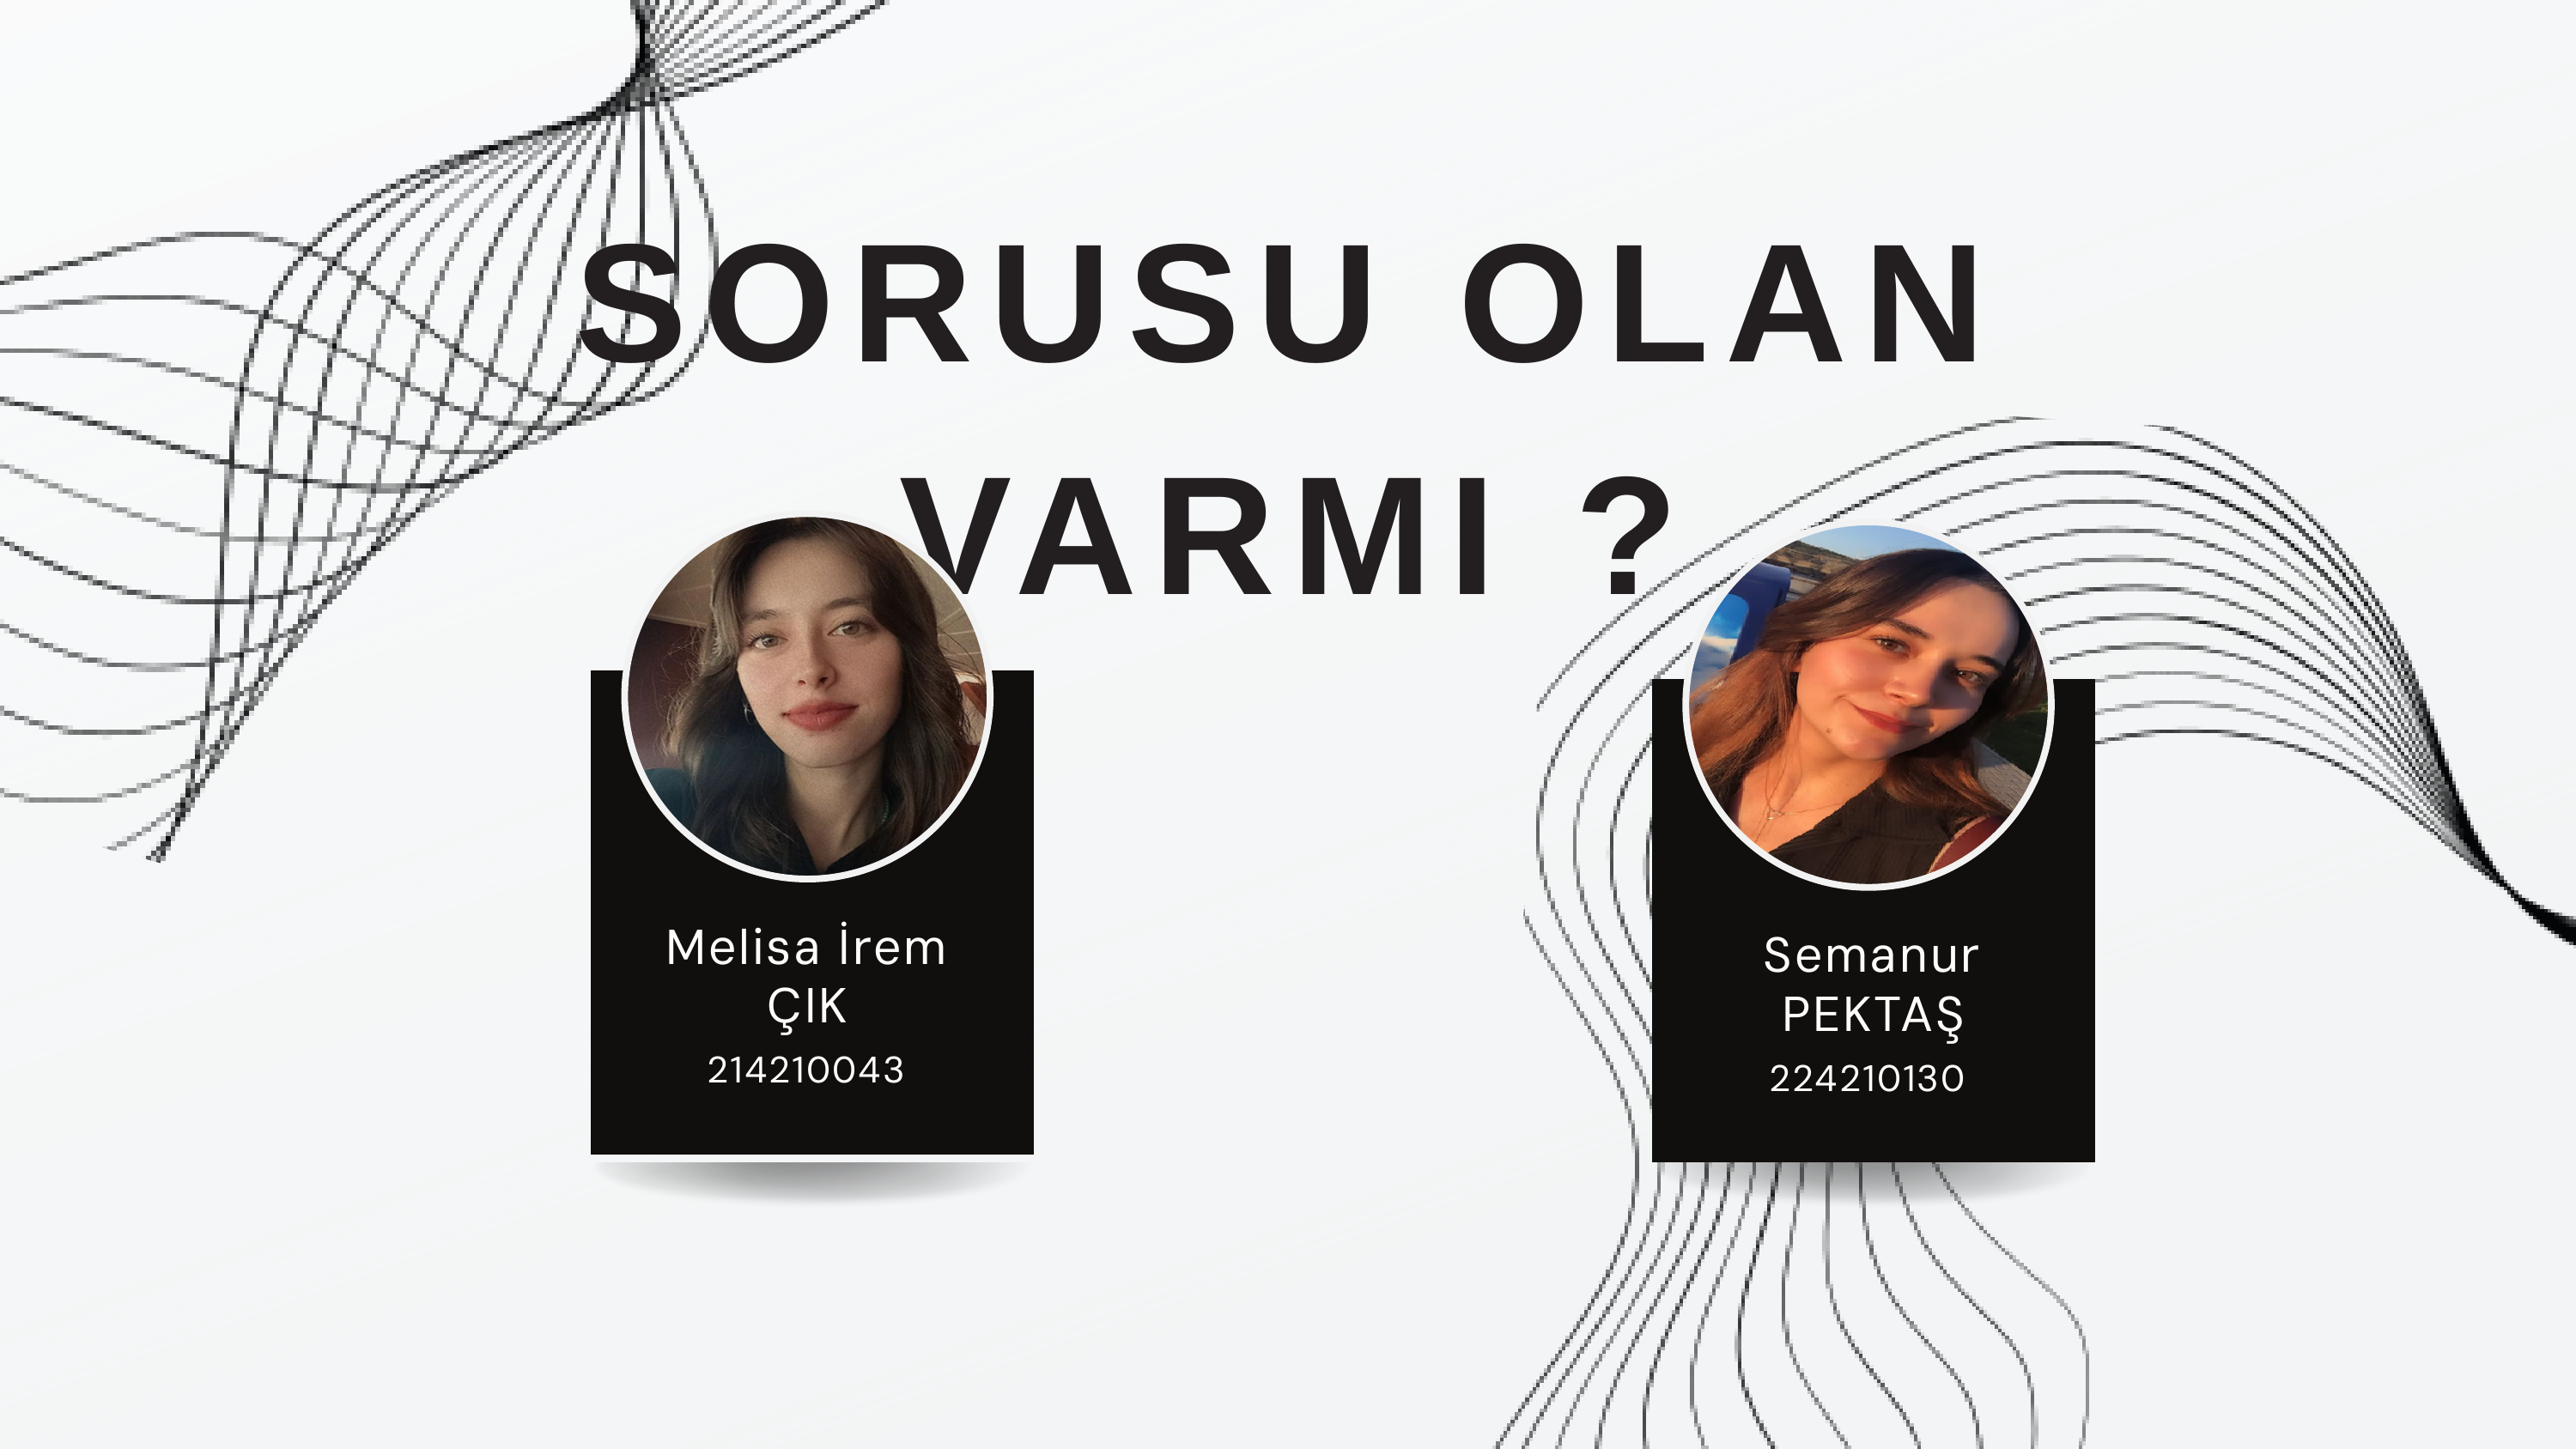

SORUSU OLAN VARMI ?

Melisa İrem ÇIK
Semanur PEKTAŞ
214210043
224210130